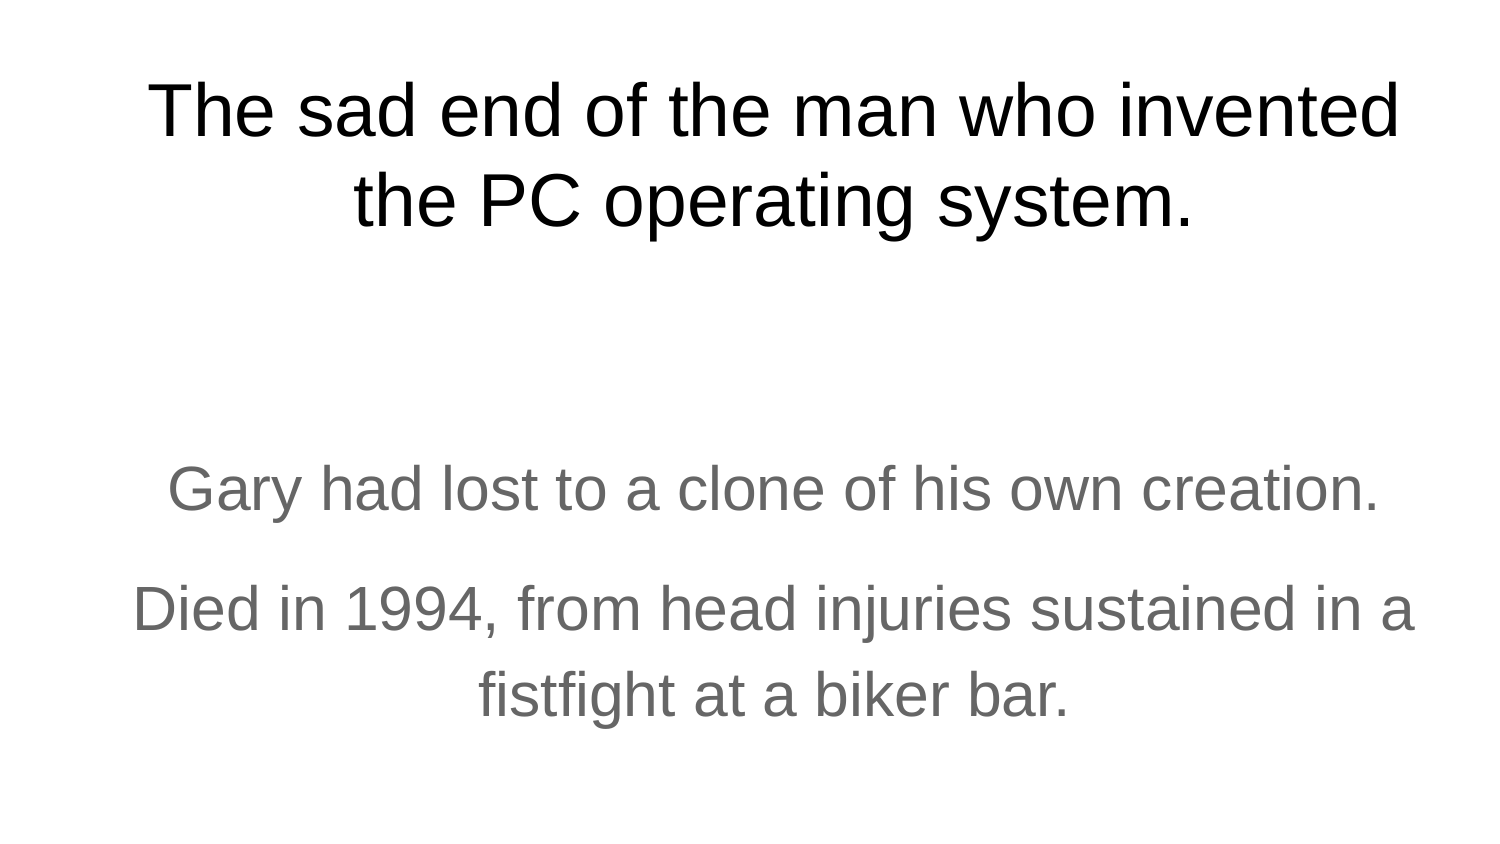

# The sad end of the man who invented the PC operating system.
Gary had lost to a clone of his own creation.
Died in 1994, from head injuries sustained in a fistfight at a biker bar.